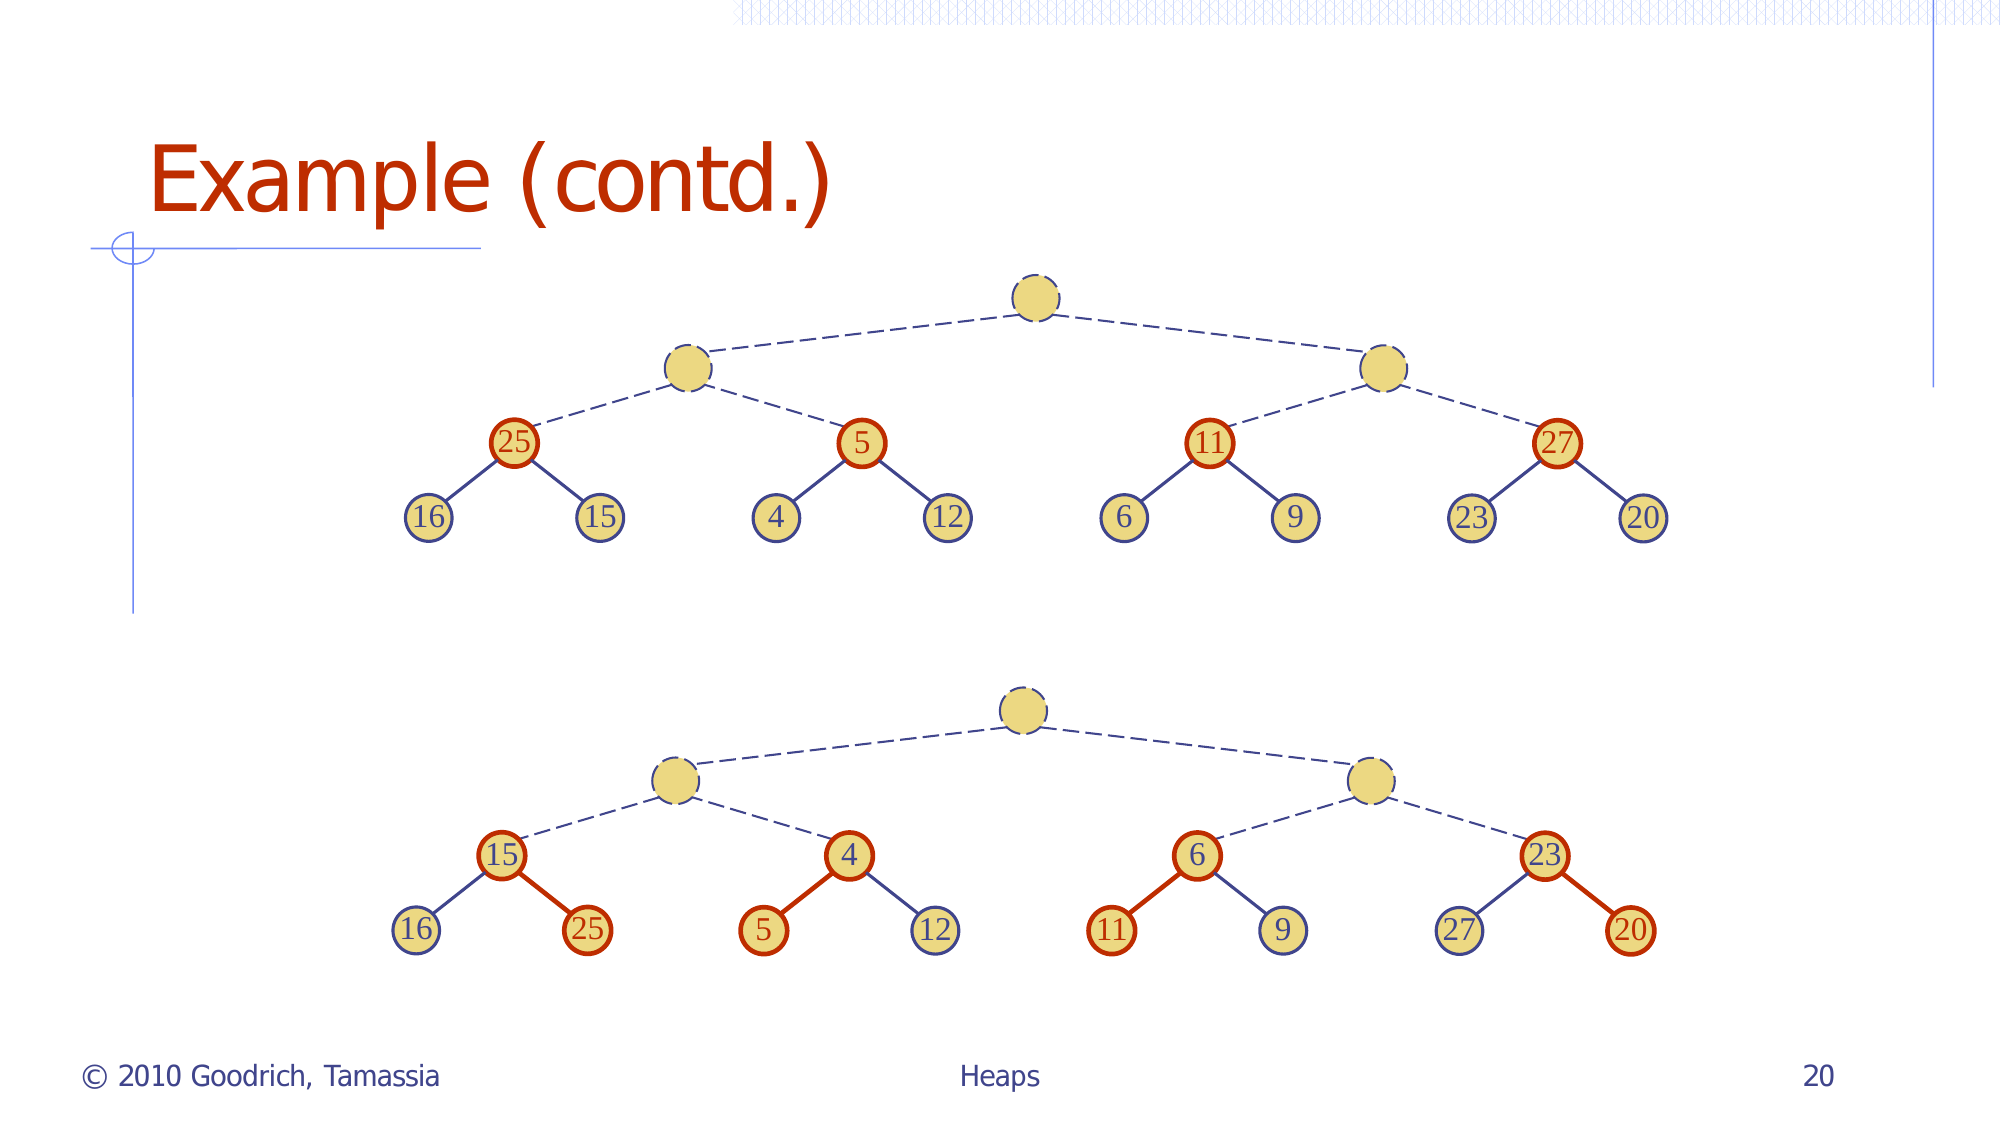

# Example (contd.)

25
5
11
27
16
15
4
12
6
9
23
20

15
4
6
23
16
25
5
12
11
9
27
20
© 2010 Goodrich, Tamassia
Heaps
20